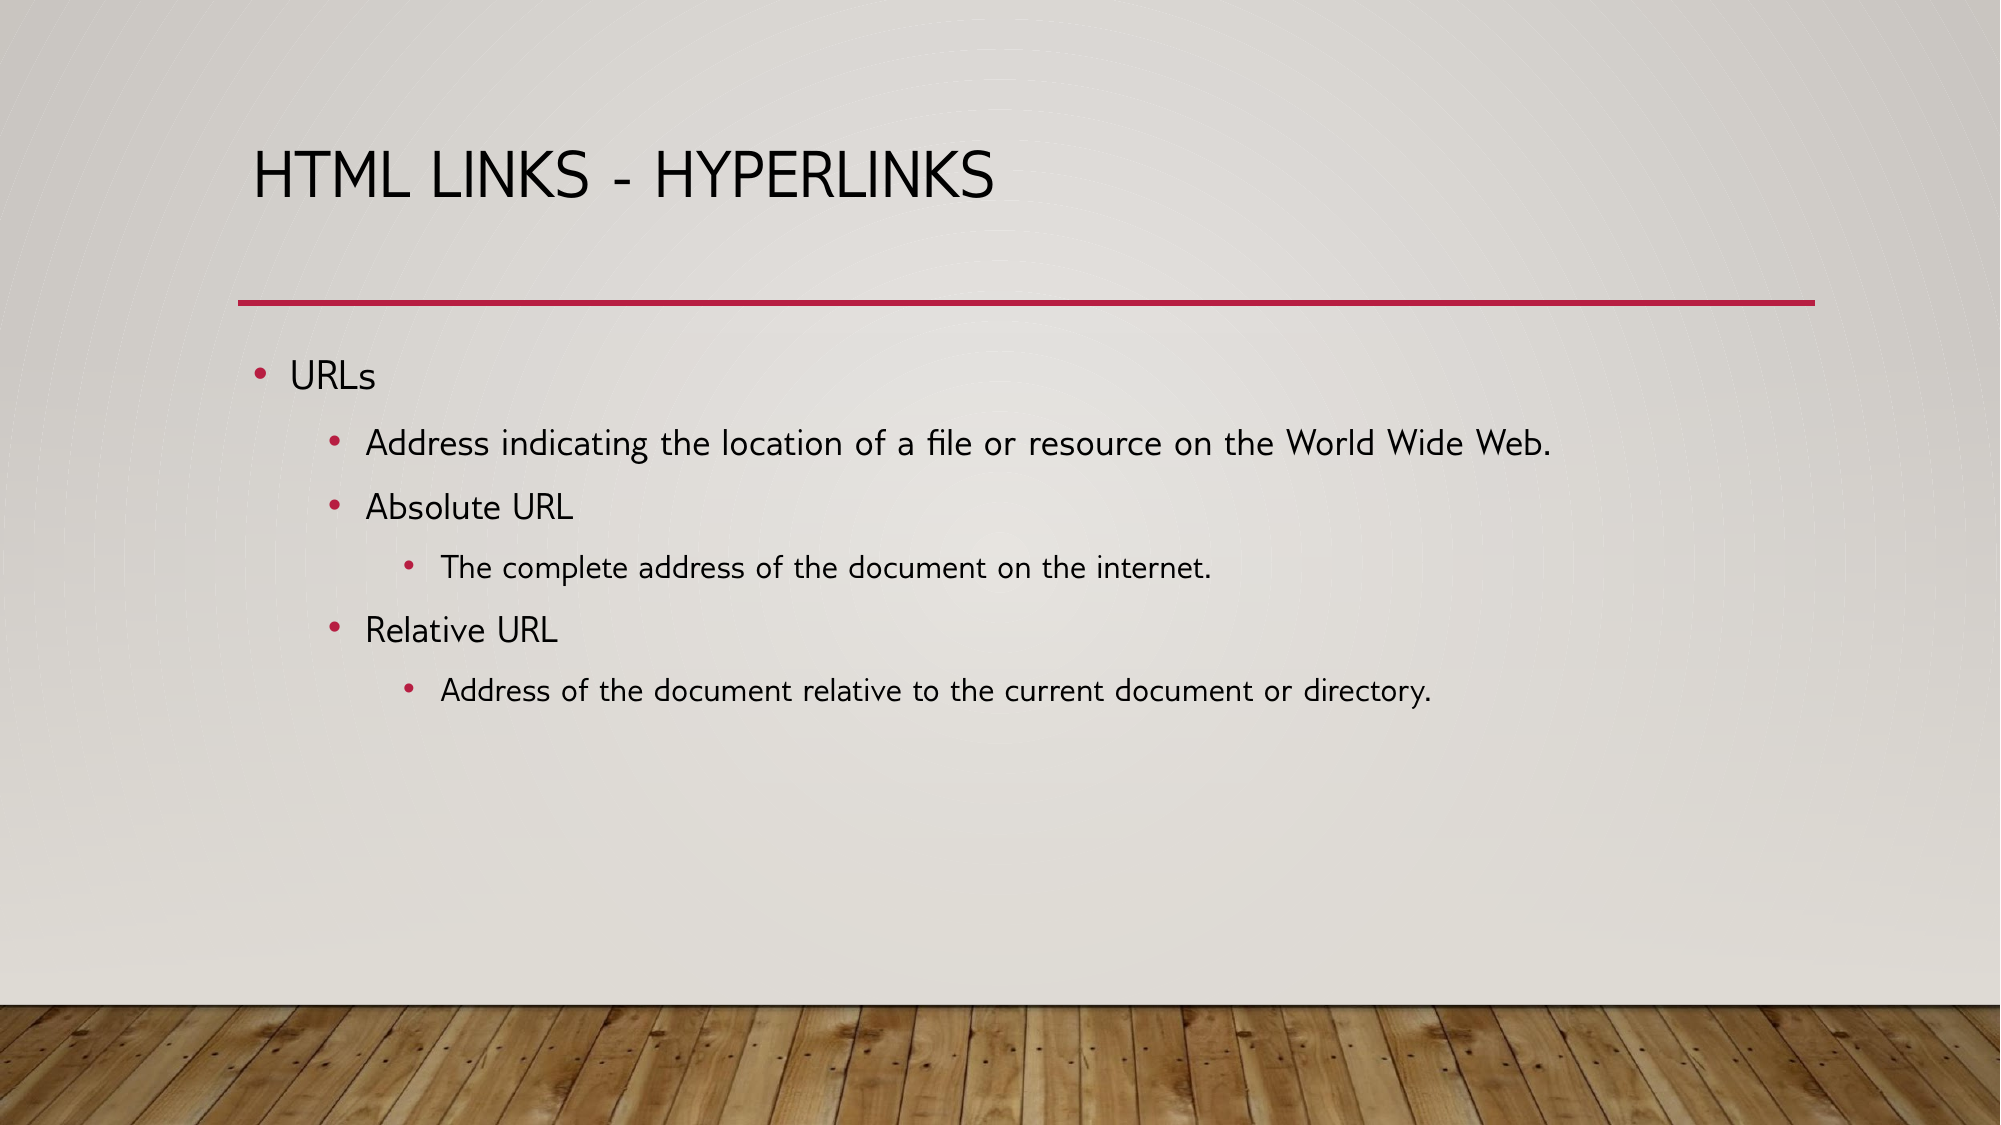

# HTML LINKS - HYPERLINKS
URLs
Address indicating the location of a file or resource on the World Wide Web.
Absolute URL
The complete address of the document on the internet.
Relative URL
Address of the document relative to the current document or directory.